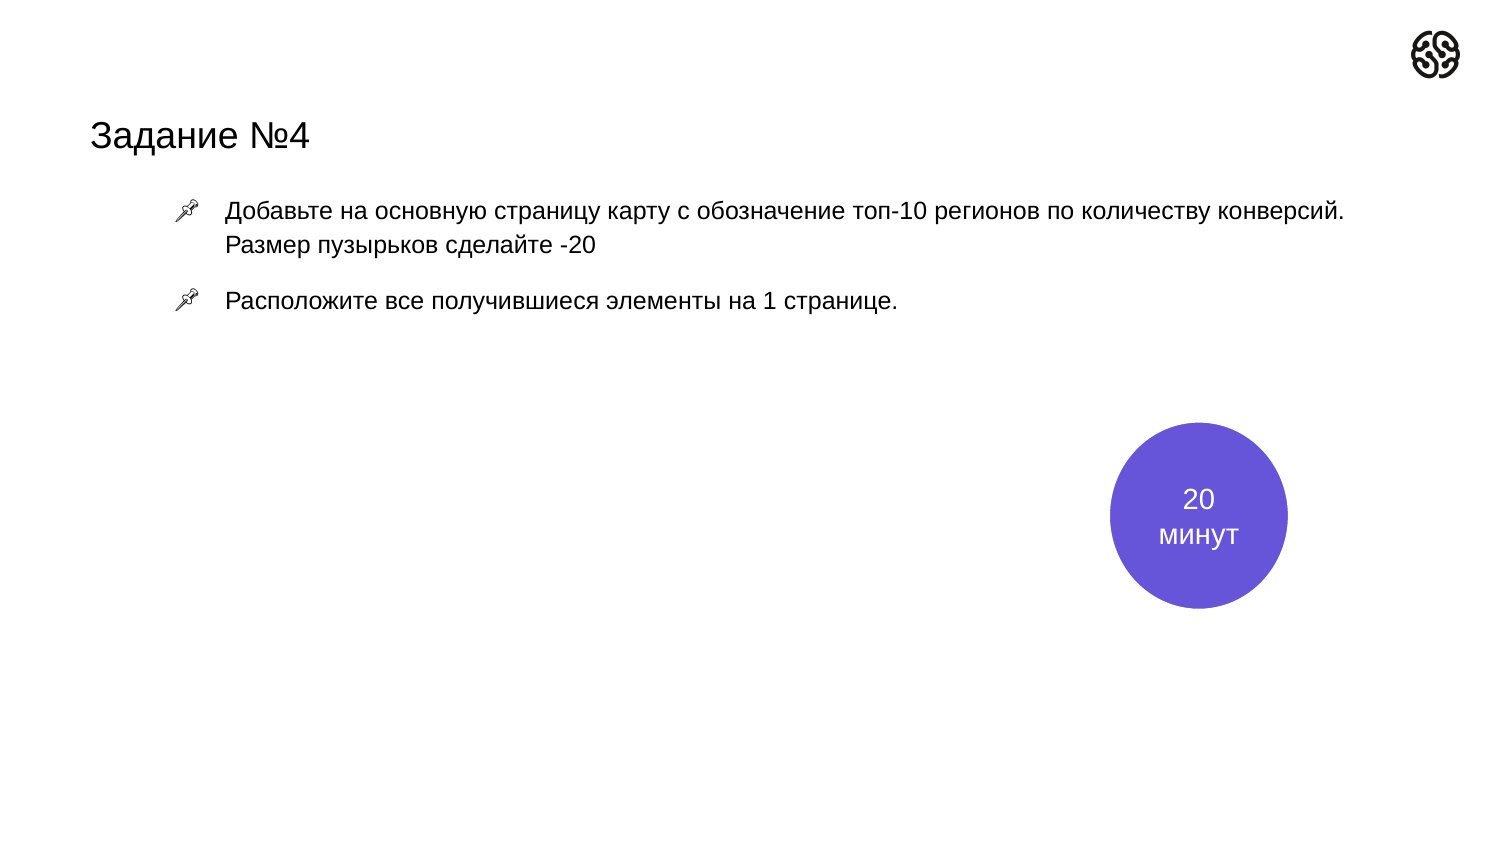

# Задание №4
Добавьте на основную страницу карту с обозначение топ-10 регионов по количеству конверсий. Размер пузырьков сделайте -20
Расположите все получившиеся элементы на 1 странице.
20 минут